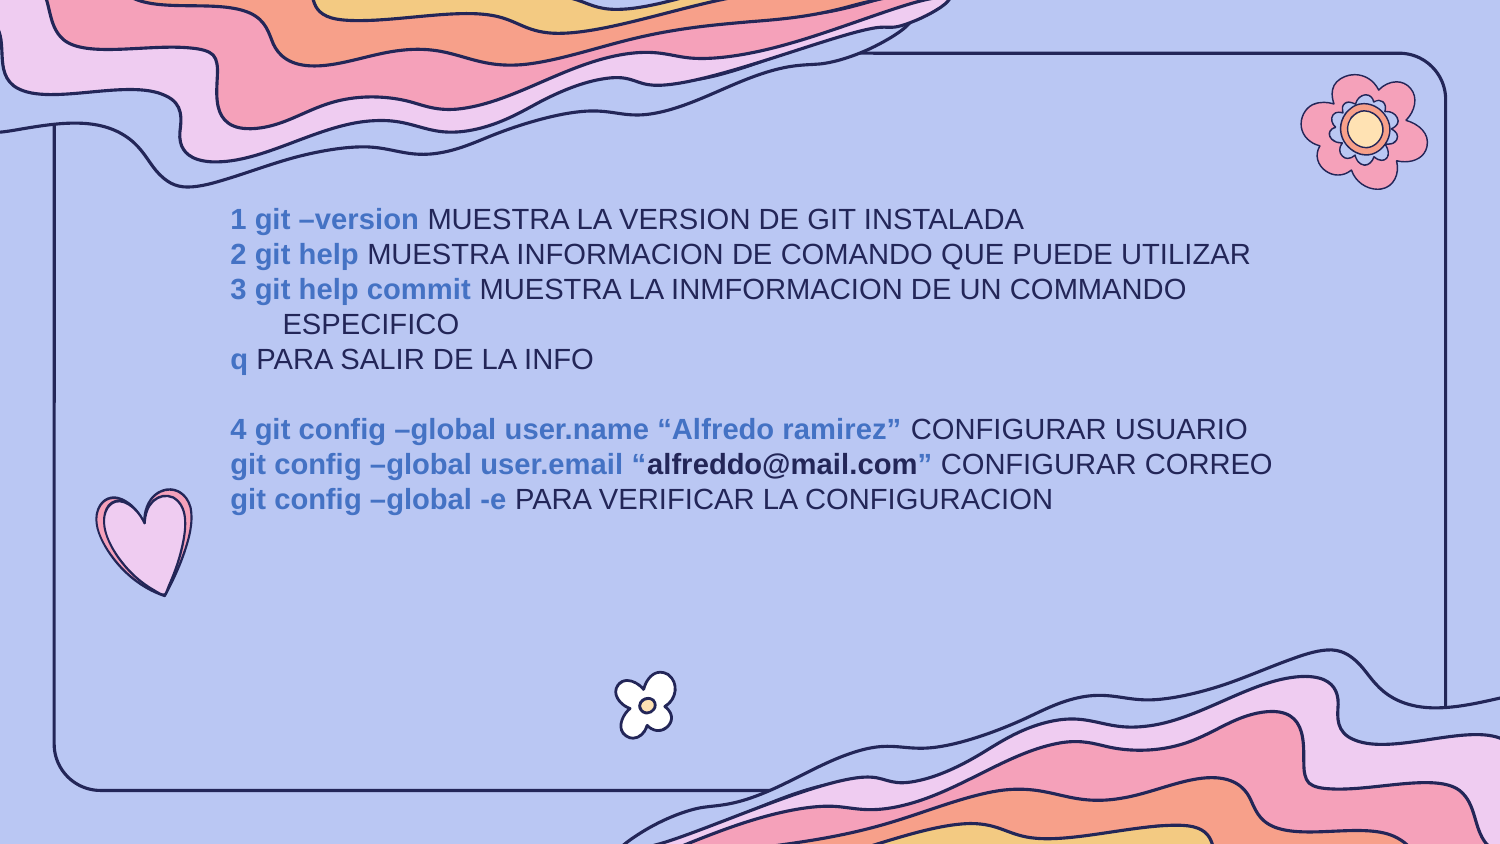

1 git –version MUESTRA LA VERSION DE GIT INSTALADA
2 git help MUESTRA INFORMACION DE COMANDO QUE PUEDE UTILIZAR
3 git help commit MUESTRA LA INMFORMACION DE UN COMMANDO ESPECIFICO
q PARA SALIR DE LA INFO

4 git config –global user.name “Alfredo ramirez” CONFIGURAR USUARIO
git config –global user.email “alfreddo@mail.com” CONFIGURAR CORREO
git config –global -e PARA VERIFICAR LA CONFIGURACION